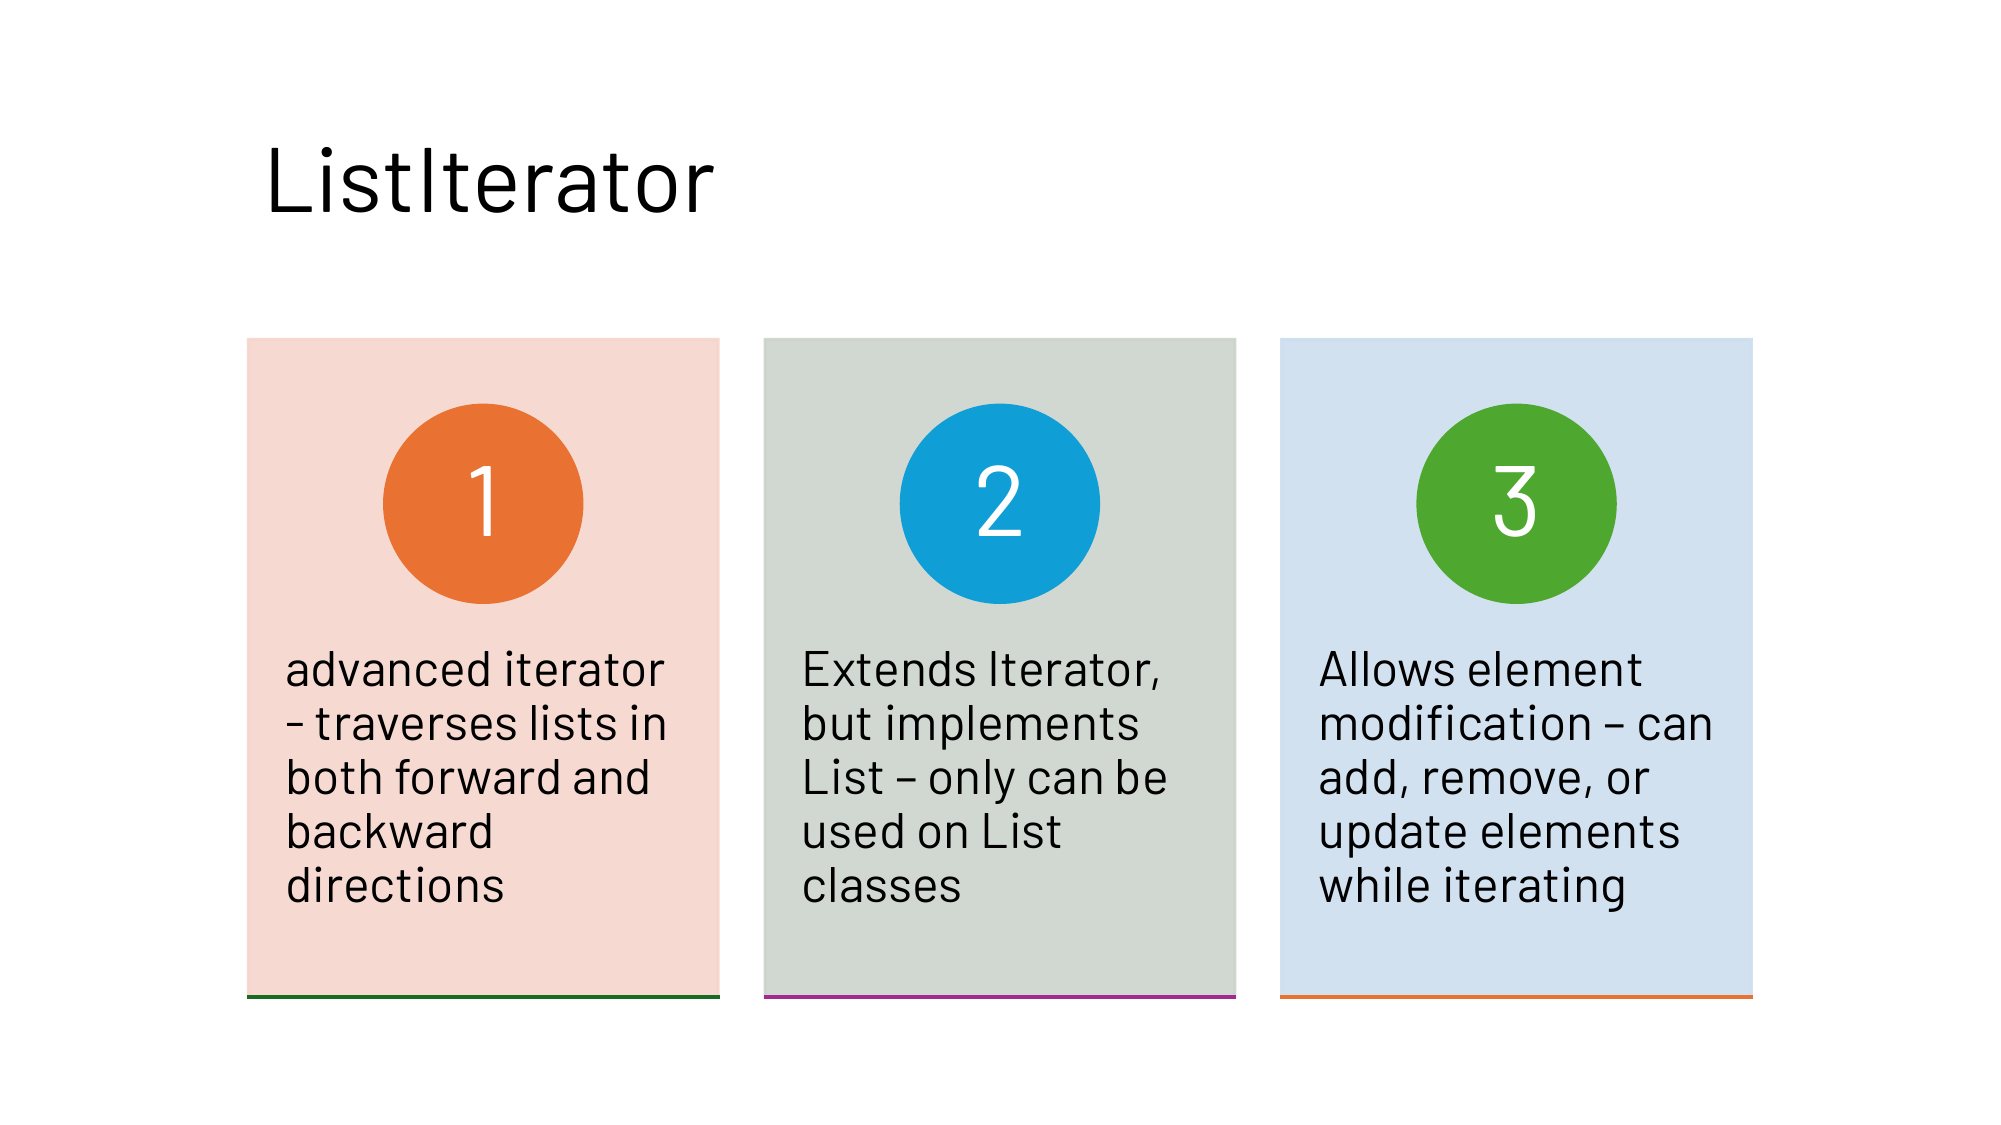

# ListIterator
advanced iterator - traverses lists in both forward and backward directions
1
Extends Iterator, but implements List – only can be used on List classes
2
Allows element modification – can add, remove, or update elements while iterating
3